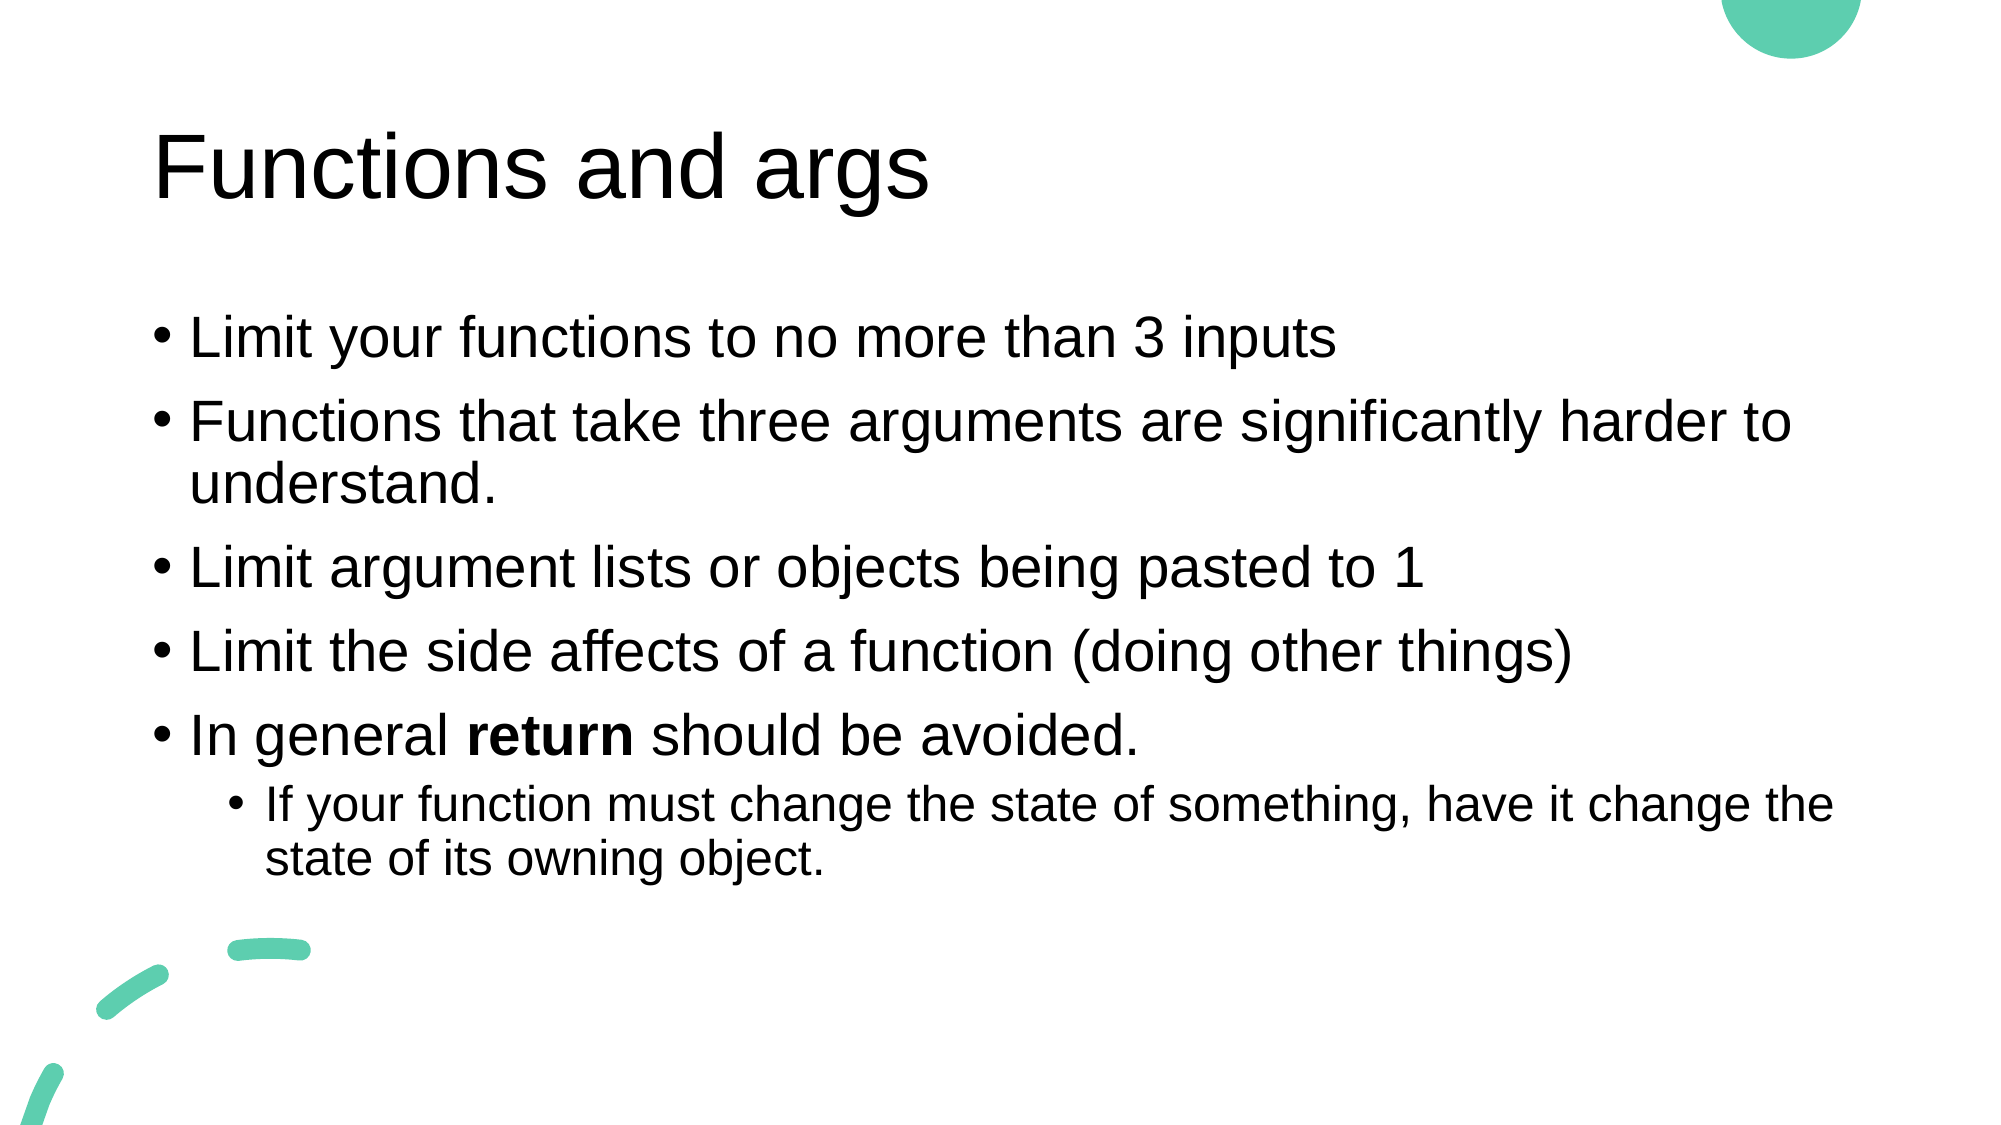

# Functions and args
Limit your functions to no more than 3 inputs
Functions that take three arguments are significantly harder to understand.
Limit argument lists or objects being pasted to 1
Limit the side affects of a function (doing other things)
In general return should be avoided.
If your function must change the state of something, have it change the state of its owning object.